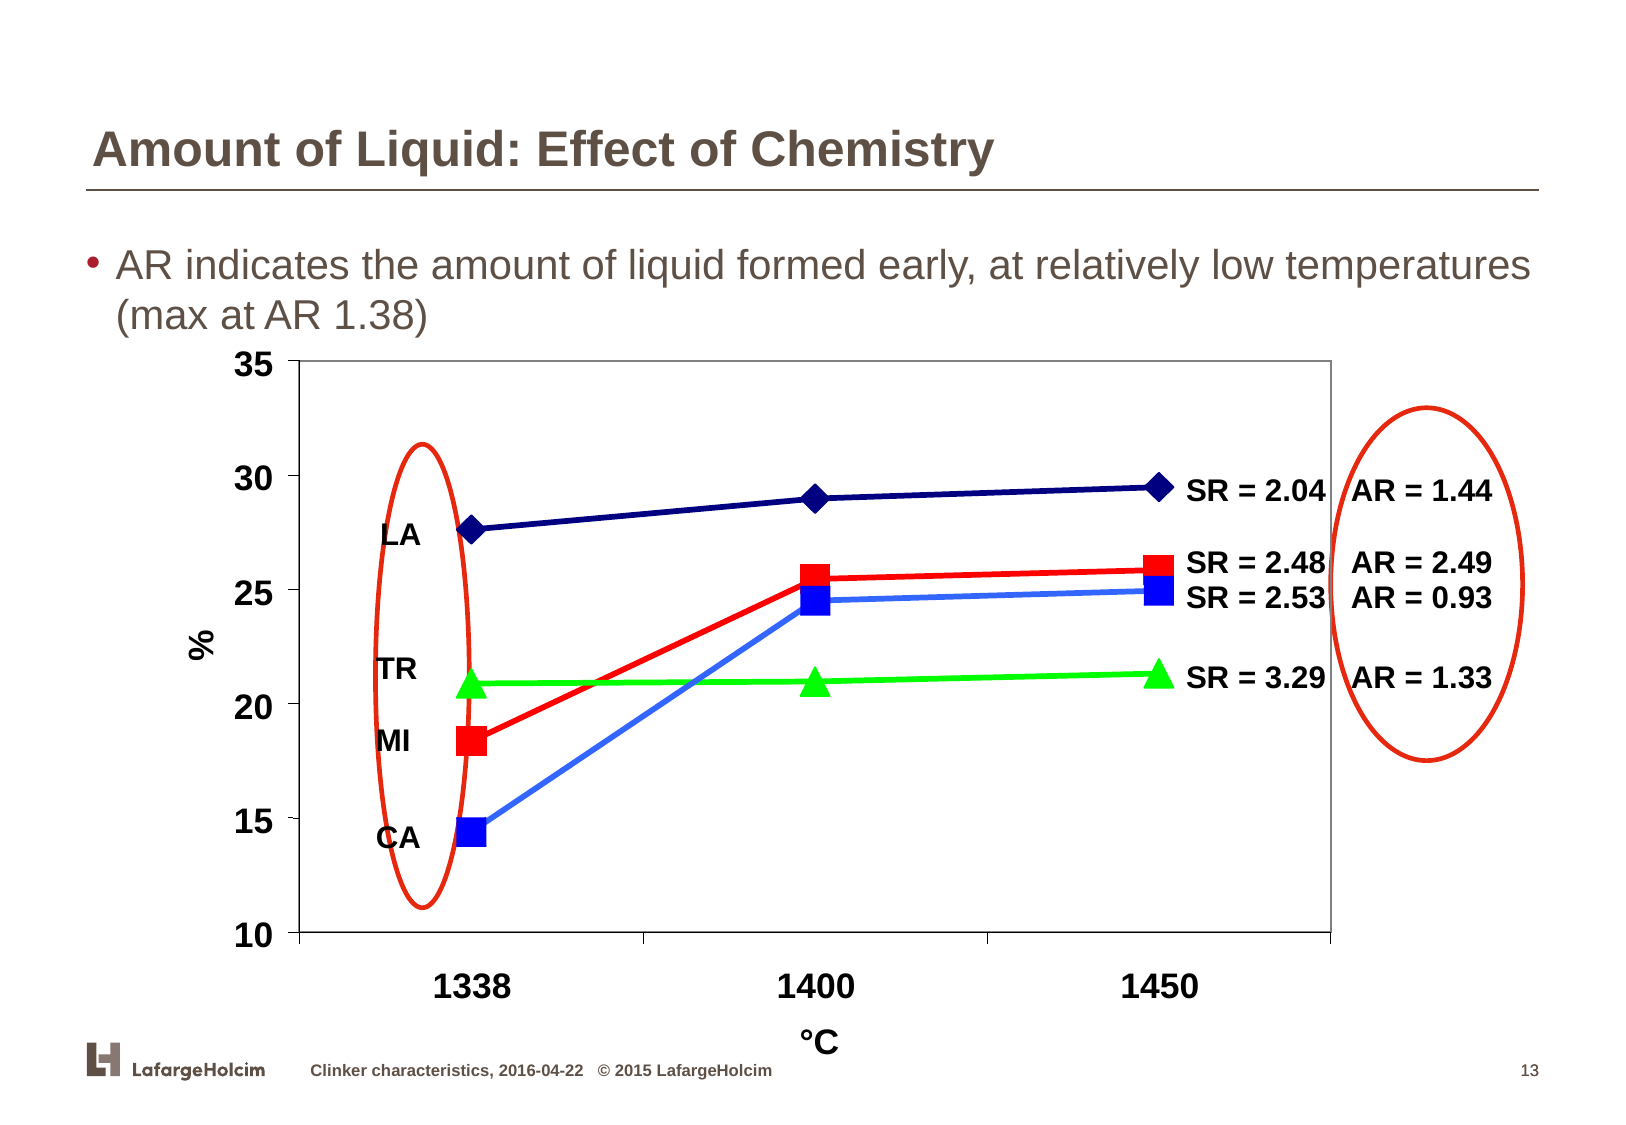

Amount of Liquid: Effect of Chemistry
AR indicates the amount of liquid formed early, at relatively low temperatures (max at AR 1.38)

35

30

SR = 2.04   AR = 1.44

LA

SR = 2.48   AR = 2.49

25

SR = 2.53   AR = 0.93

%

TR

SR = 3.29   AR = 1.33

20

MI

15

CA

10

1338
1400
1450
°C

Clinker characteristics, 2016-04-22   © 2015 LafargeHolcim
13
13